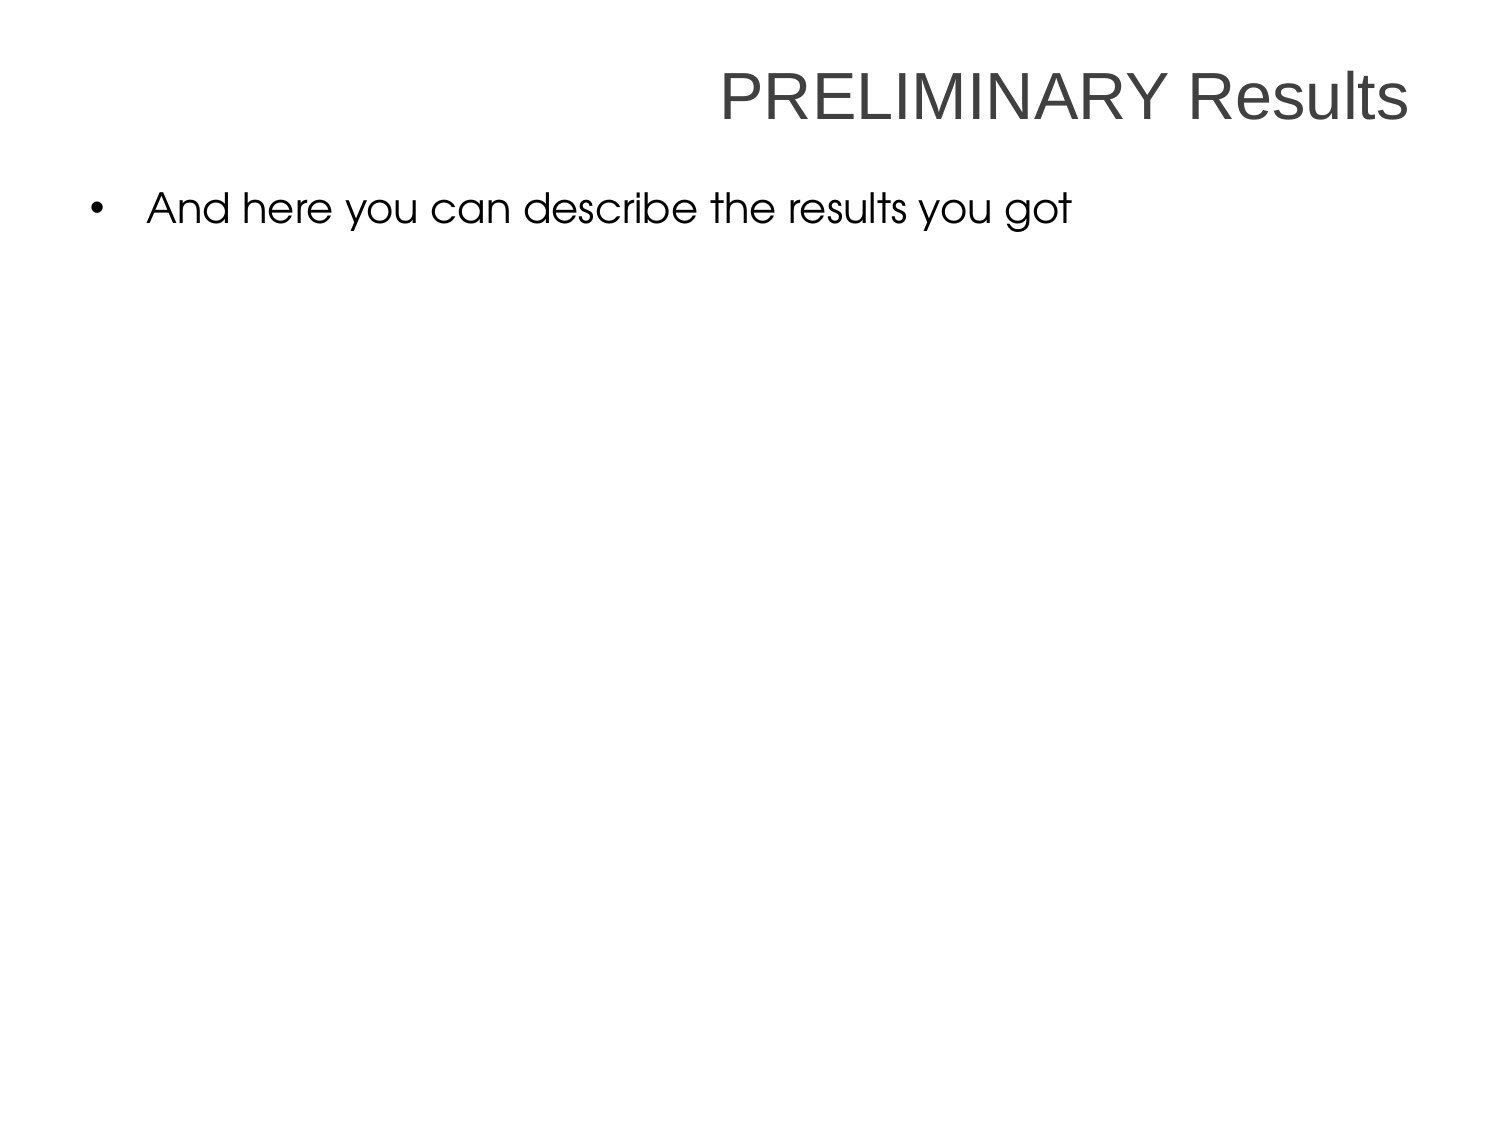

# PRELIMINARY Results
And here you can describe the results you got